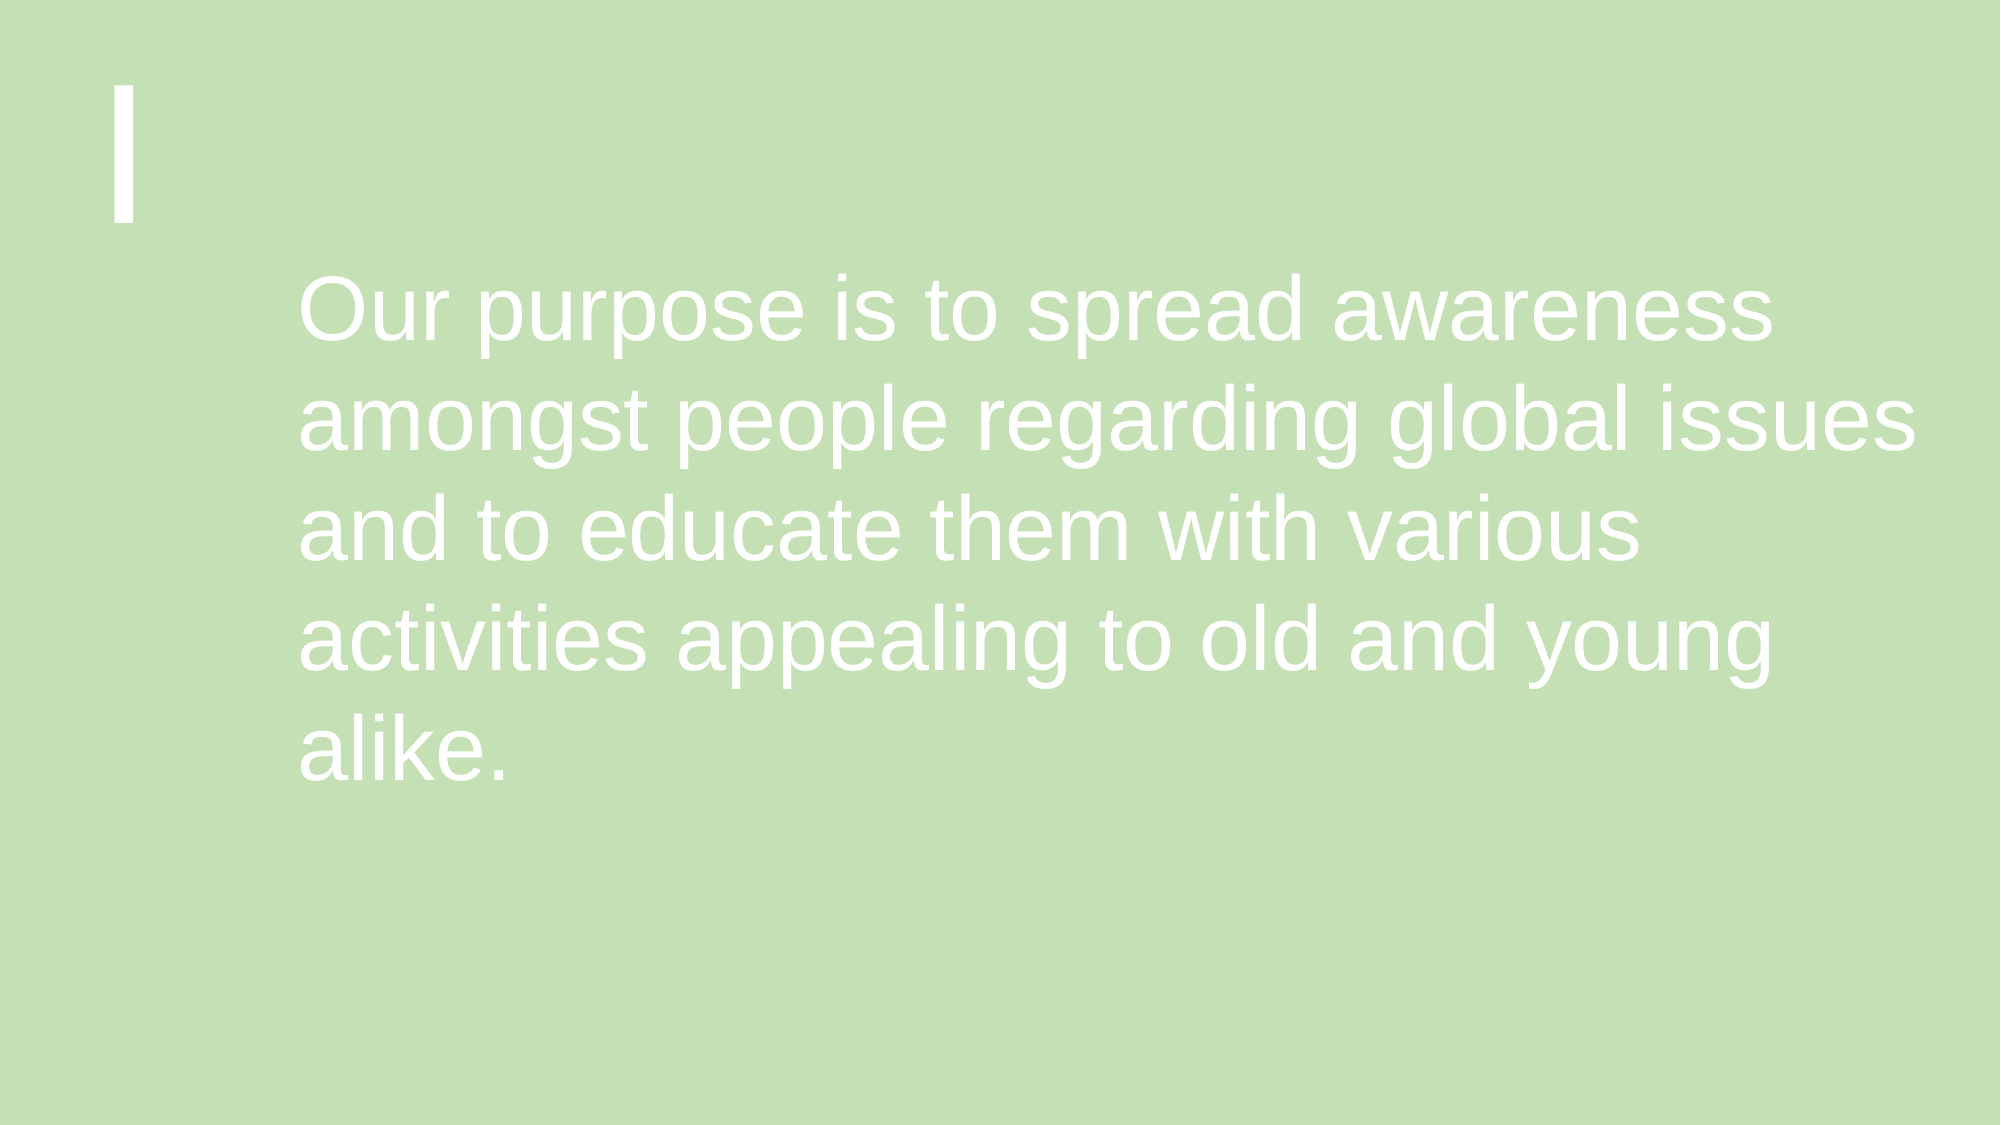

I
III
IV
II

Our purpose is to spread awareness amongst people regarding global issues and to educate them with various activities appealing to old and young alike.
Behind the scenes
Conclusion
The Website
A presentation of our website, SDG’s Learning
A deep dive into key features of our project.